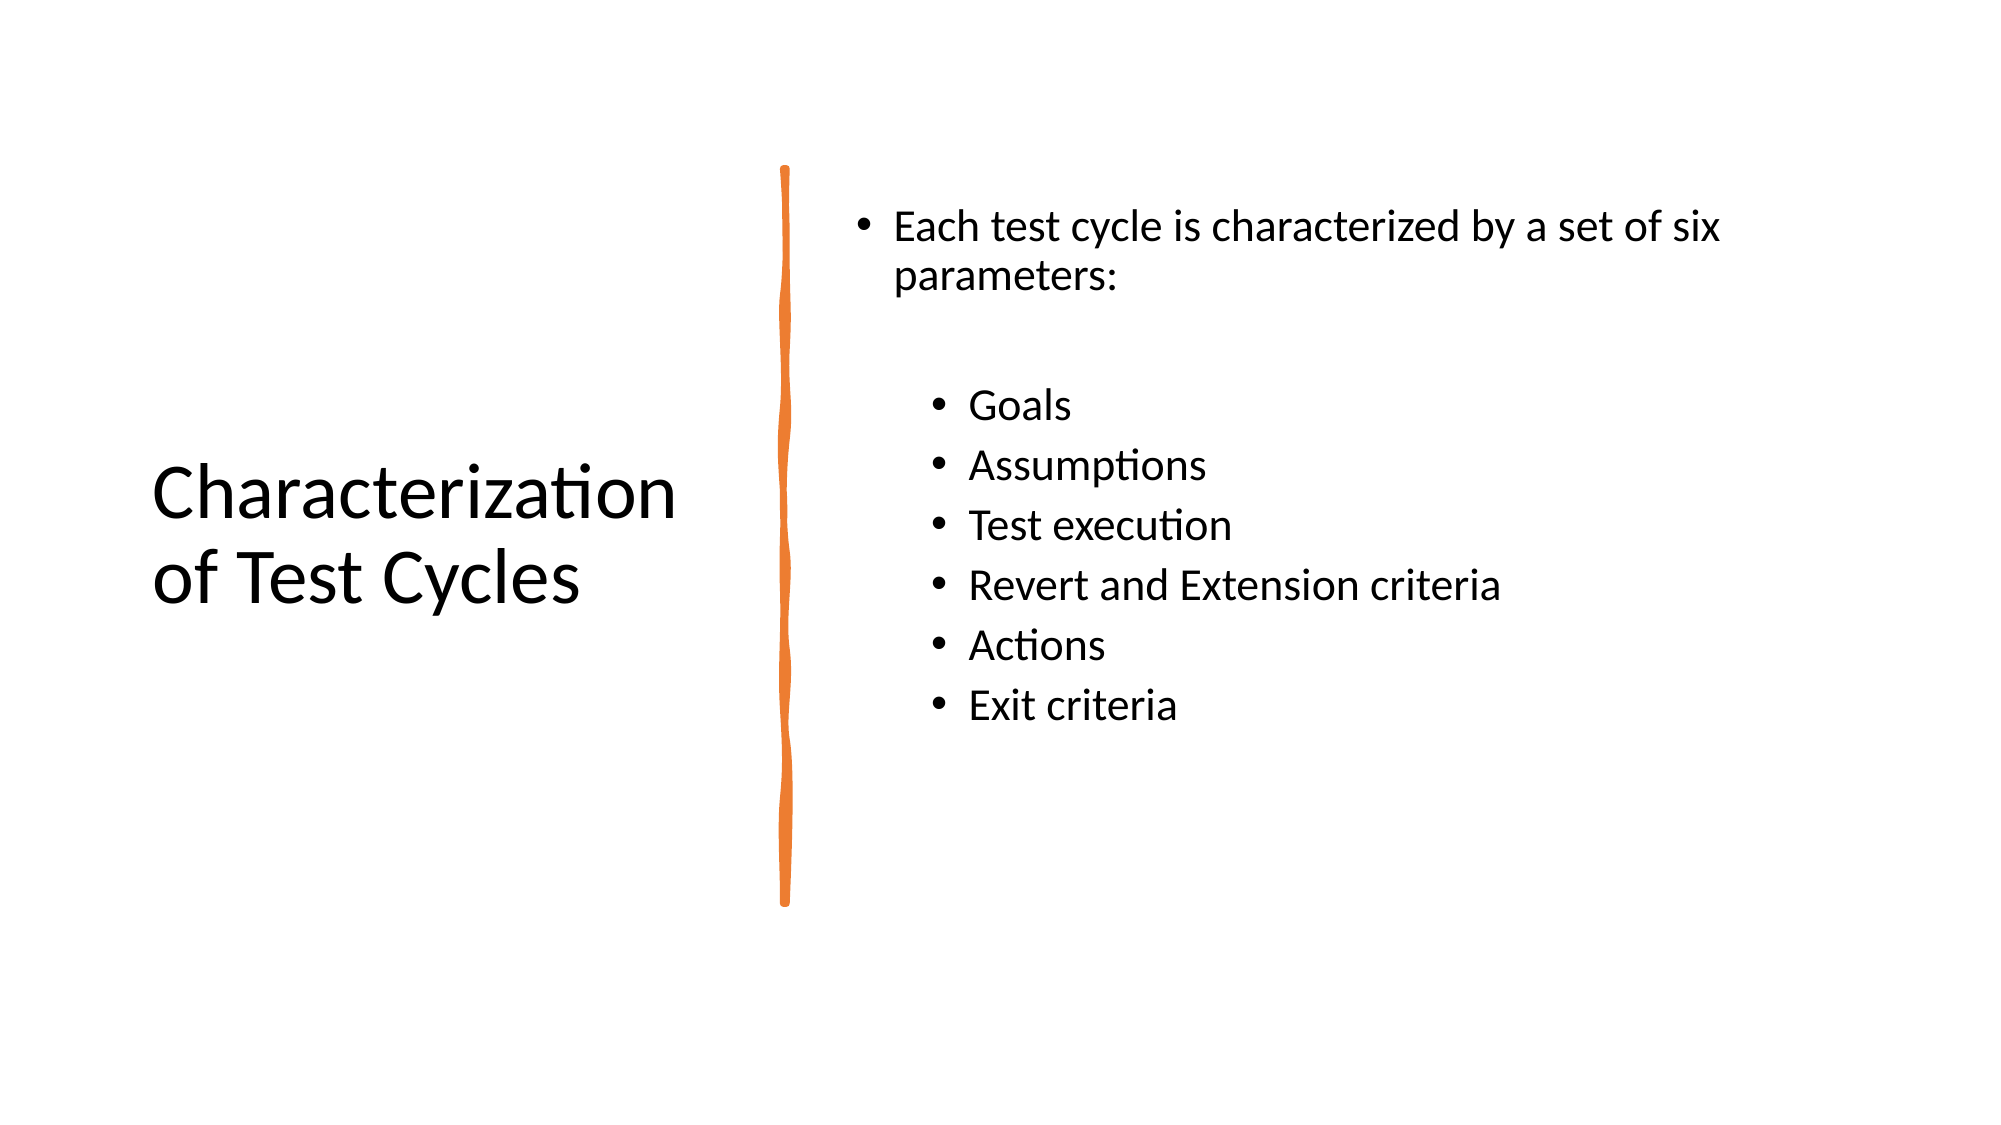

Characterization of Test Cycles
Each test cycle is characterized by a set of six parameters:

Goals
Assumptions
Test execution
Revert and Extension criteria
Actions
Exit criteria

16